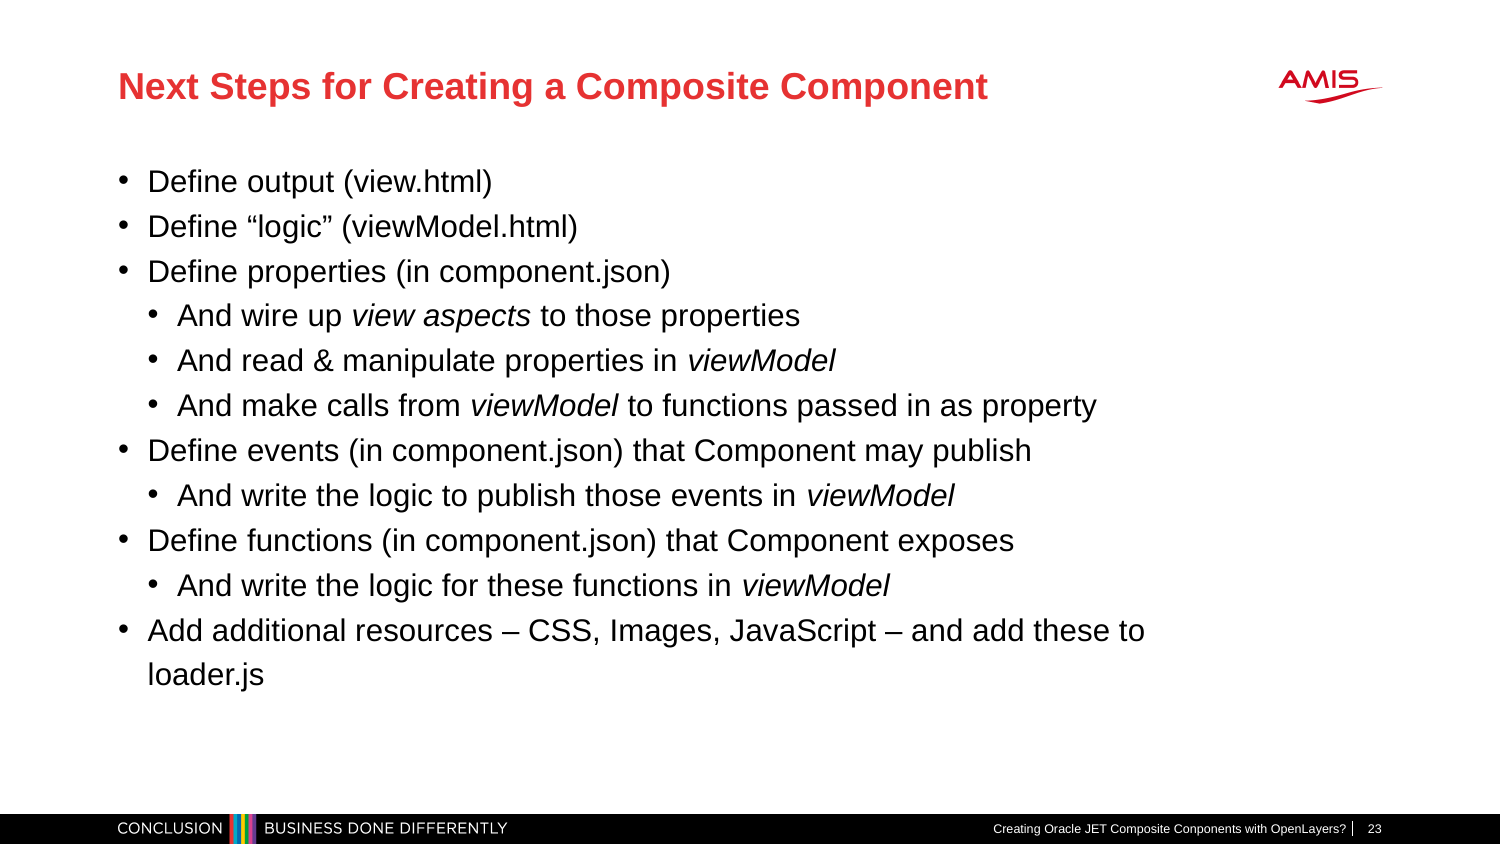

# Next Steps for Creating a Composite Component
Define output (view.html)
Define “logic” (viewModel.html)
Define properties (in component.json)
And wire up view aspects to those properties
And read & manipulate properties in viewModel
And make calls from viewModel to functions passed in as property
Define events (in component.json) that Component may publish
And write the logic to publish those events in viewModel
Define functions (in component.json) that Component exposes
And write the logic for these functions in viewModel
Add additional resources – CSS, Images, JavaScript – and add these to loader.js

Creating Oracle JET Composite Conponents with OpenLayers?
23